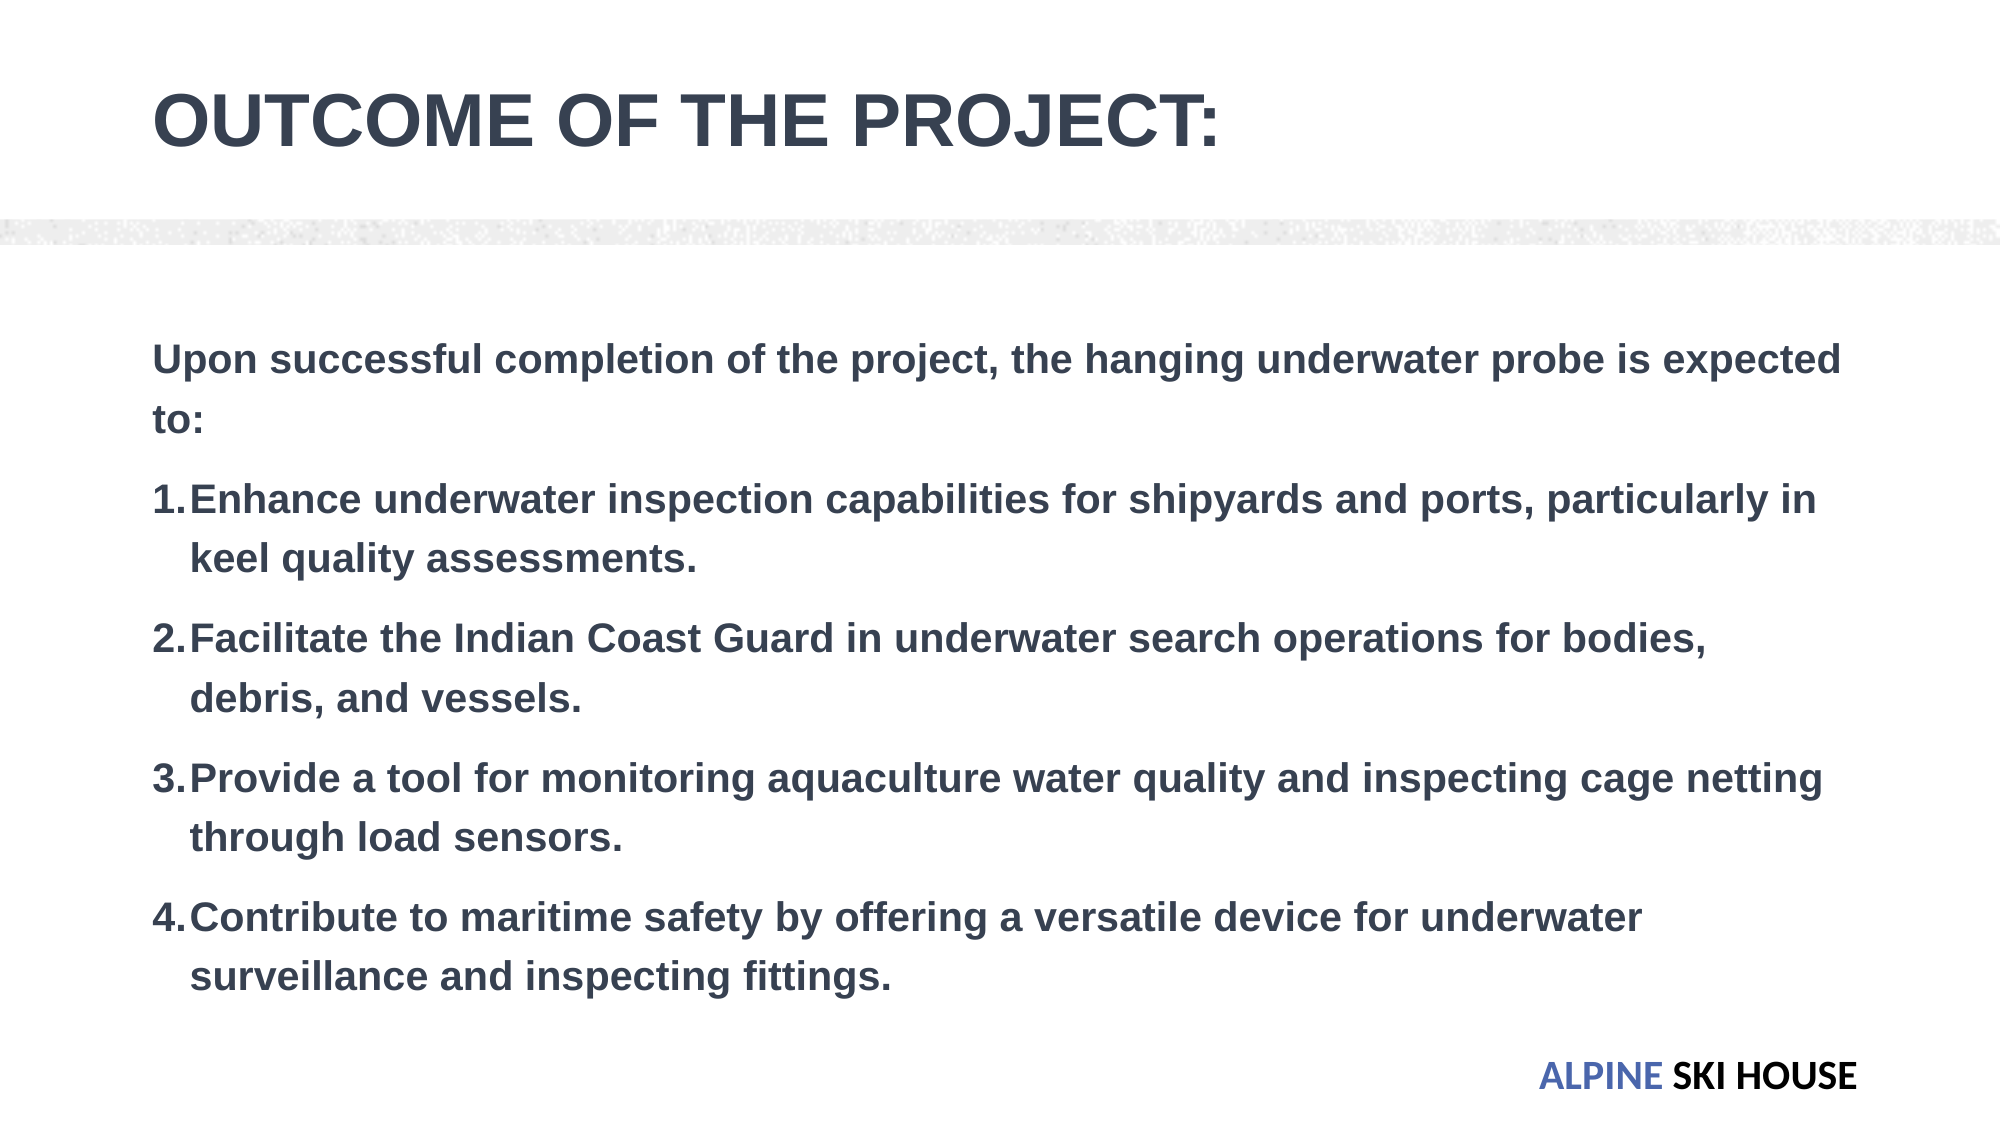

# Outcome of the Project:
Upon successful completion of the project, the hanging underwater probe is expected to:
Enhance underwater inspection capabilities for shipyards and ports, particularly in keel quality assessments.
Facilitate the Indian Coast Guard in underwater search operations for bodies, debris, and vessels.
Provide a tool for monitoring aquaculture water quality and inspecting cage netting through load sensors.
Contribute to maritime safety by offering a versatile device for underwater surveillance and inspecting fittings.

14